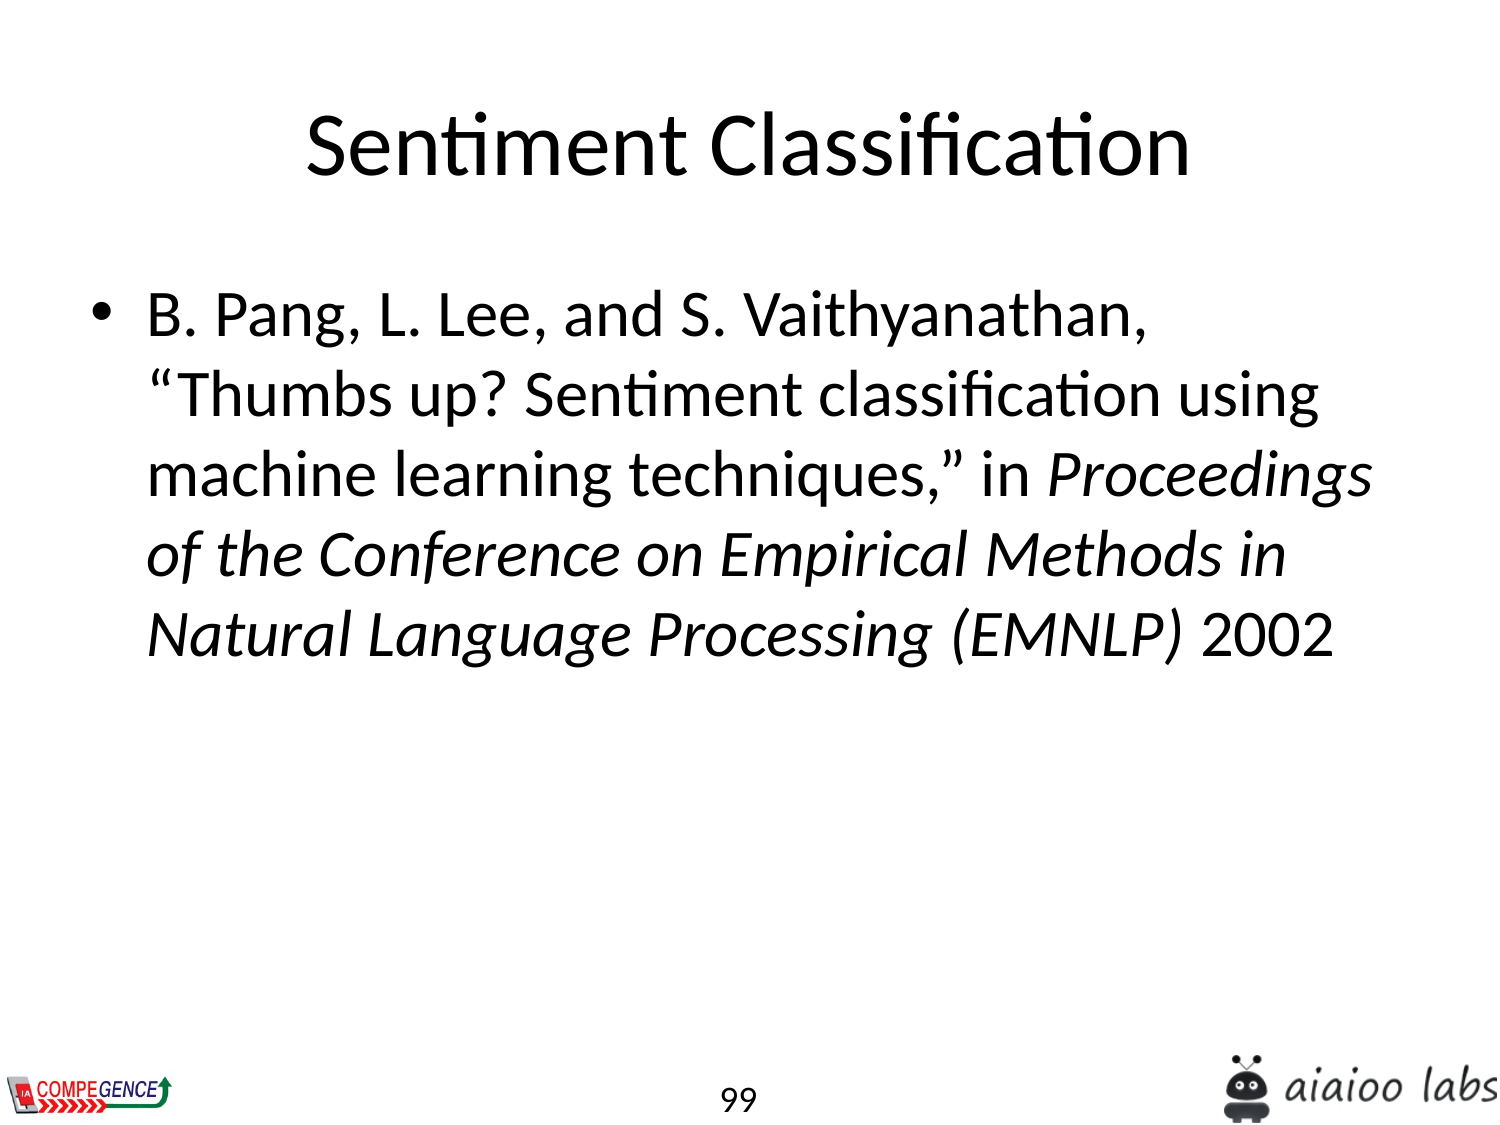

# Sentiment Classification
B. Pang, L. Lee, and S. Vaithyanathan, “Thumbs up? Sentiment classification using machine learning techniques,” in Proceedings of the Conference on Empirical Methods in Natural Language Processing (EMNLP) 2002